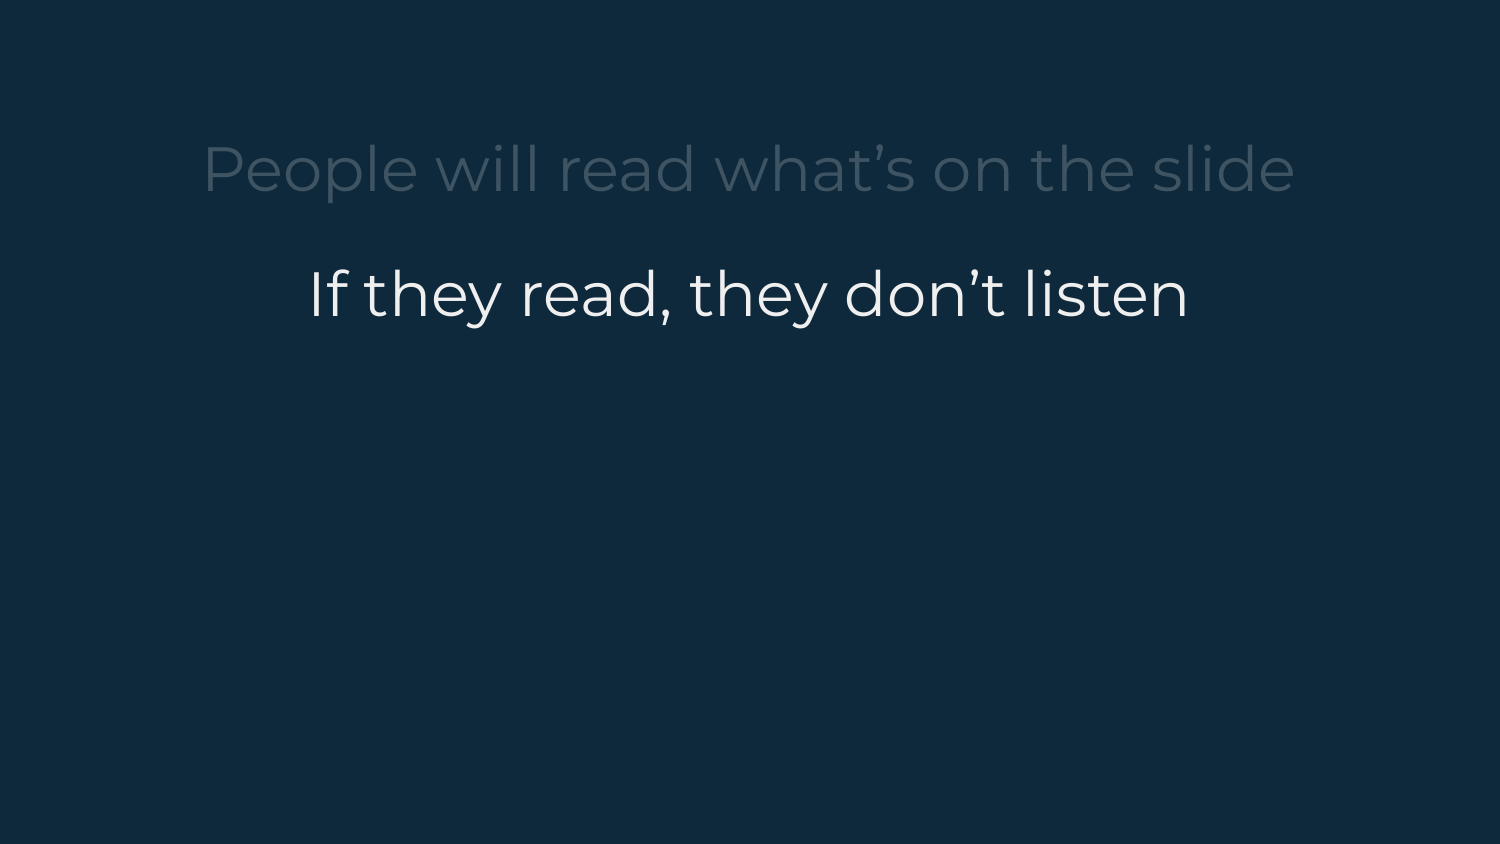

# People will read what’s on the slide
If they read, they don’t listen